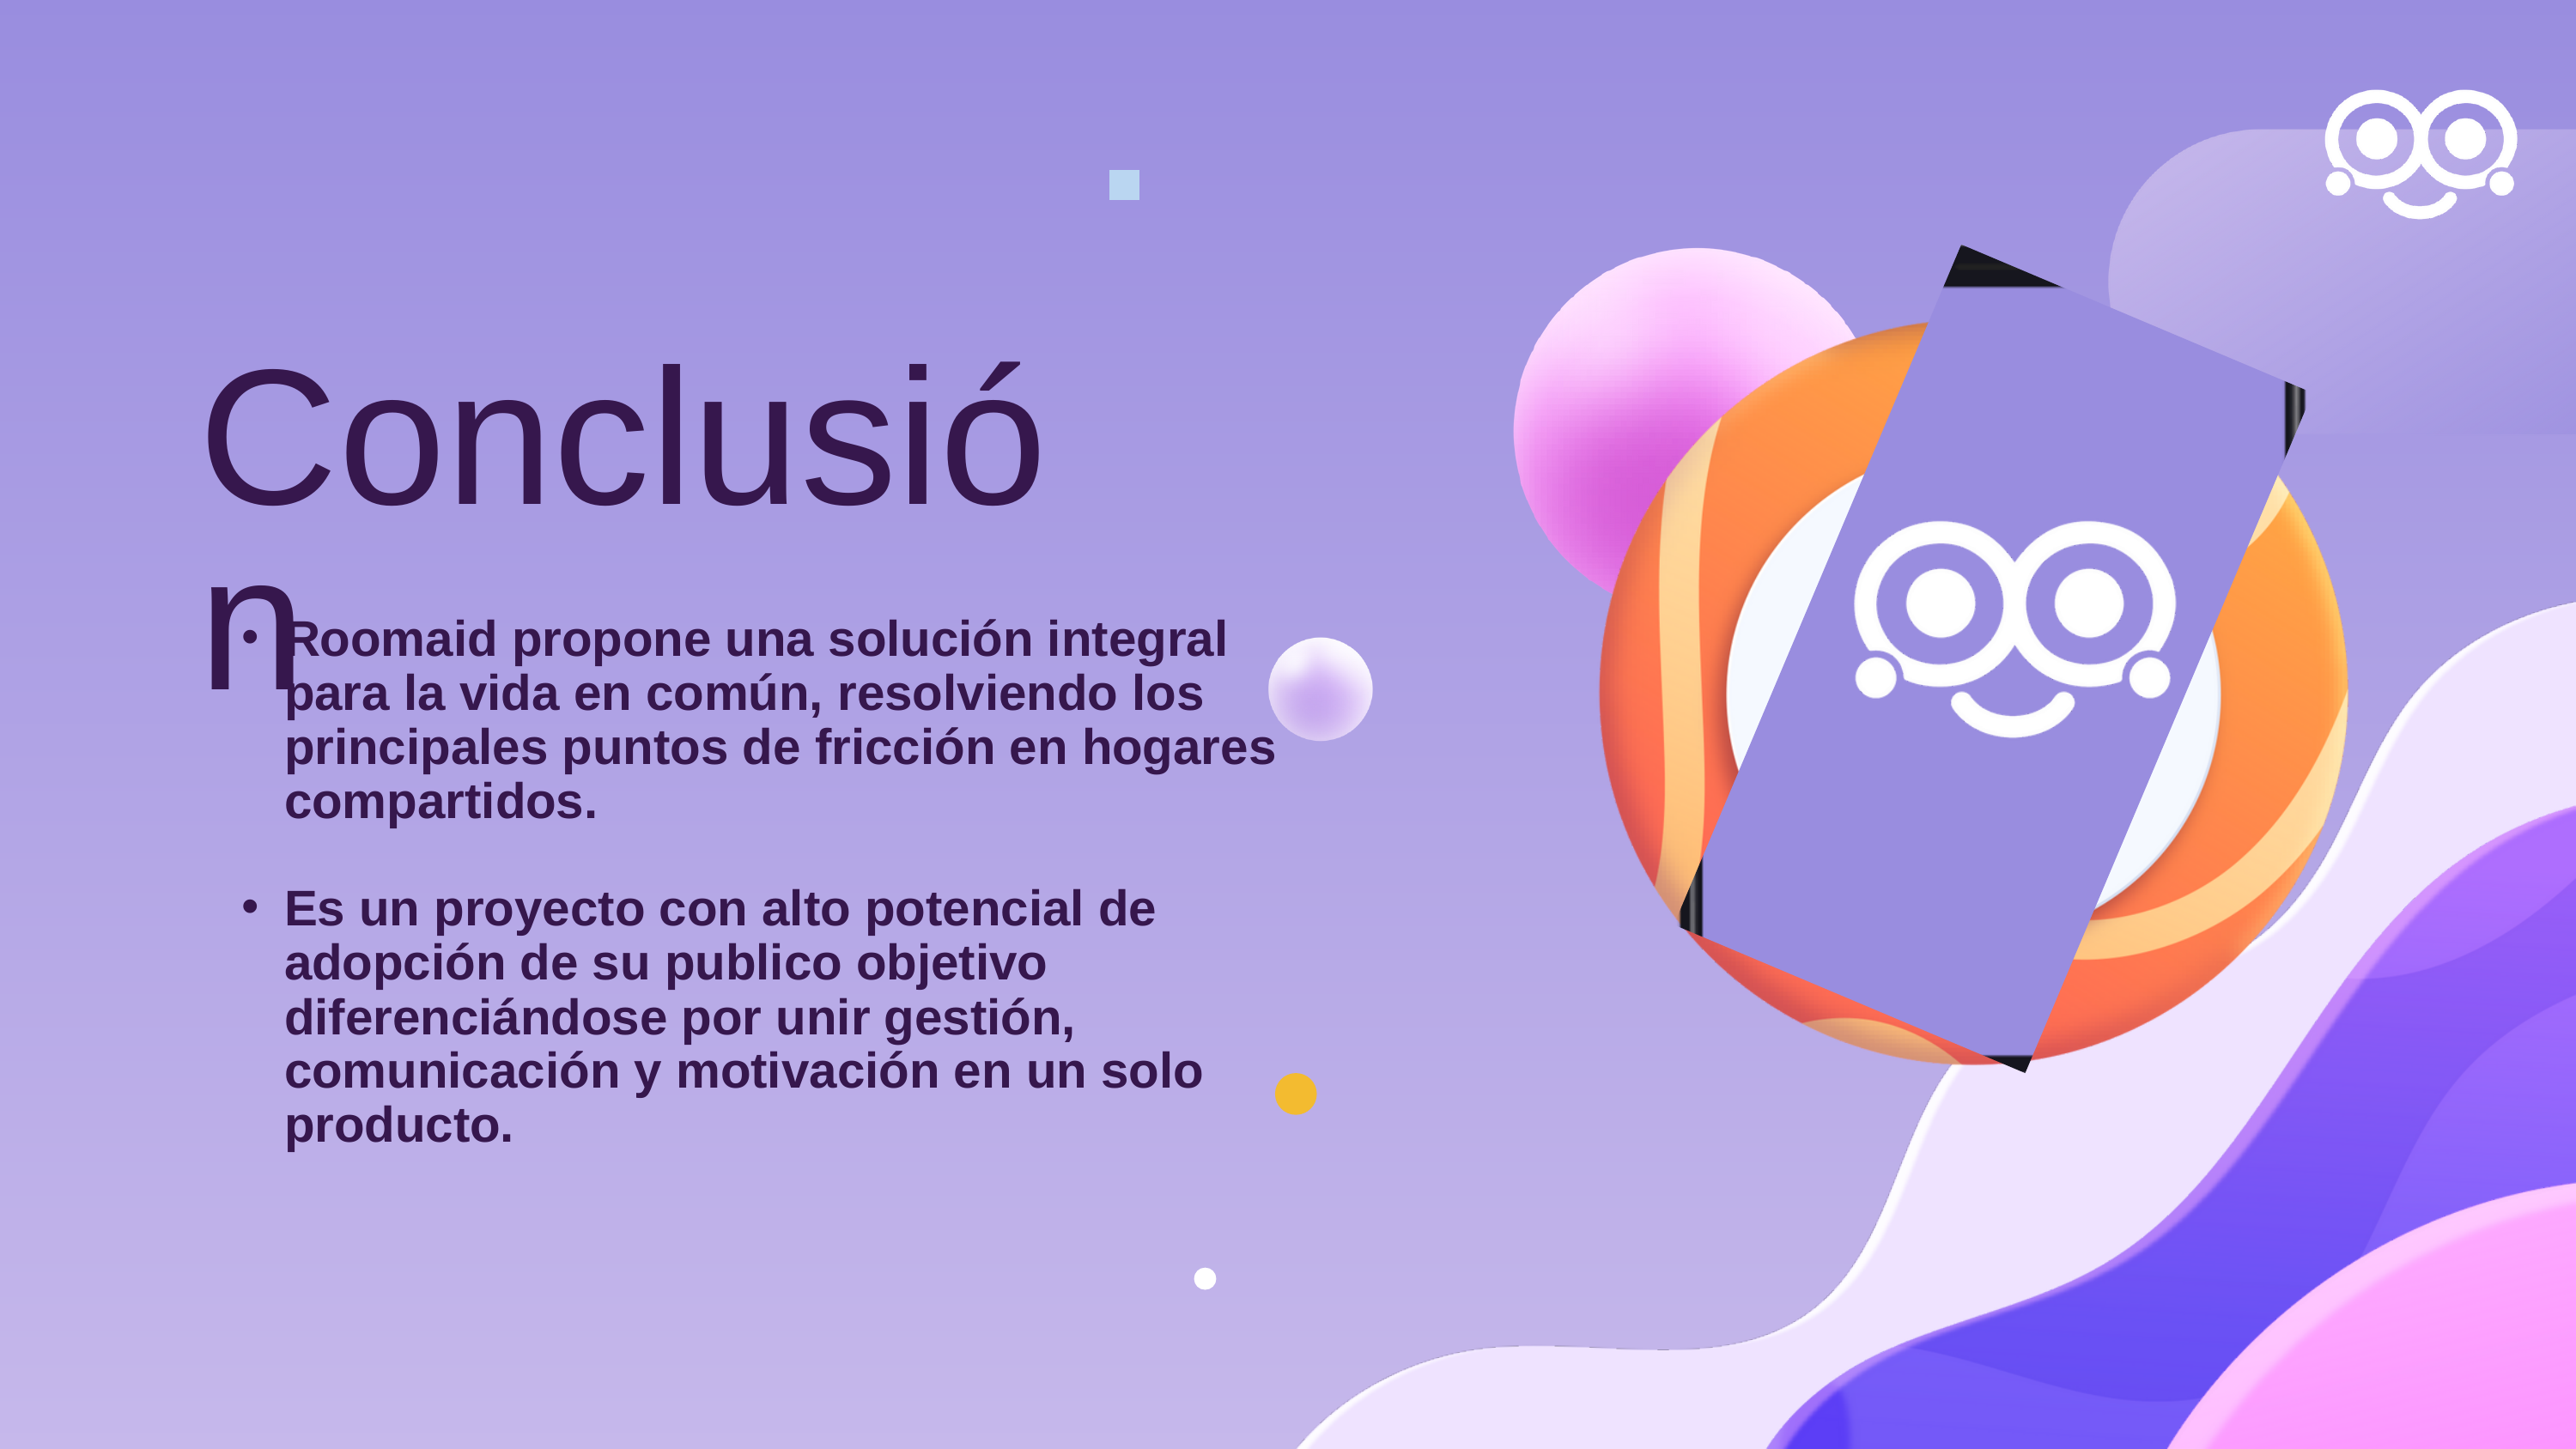

Conclusión

Roomaid propone una solución integral para la vida en común, resolviendo los principales puntos de fricción en hogares compartidos.

Es un proyecto con alto potencial de adopción de su publico objetivo diferenciándose por unir gestión, comunicación y motivación en un solo producto.